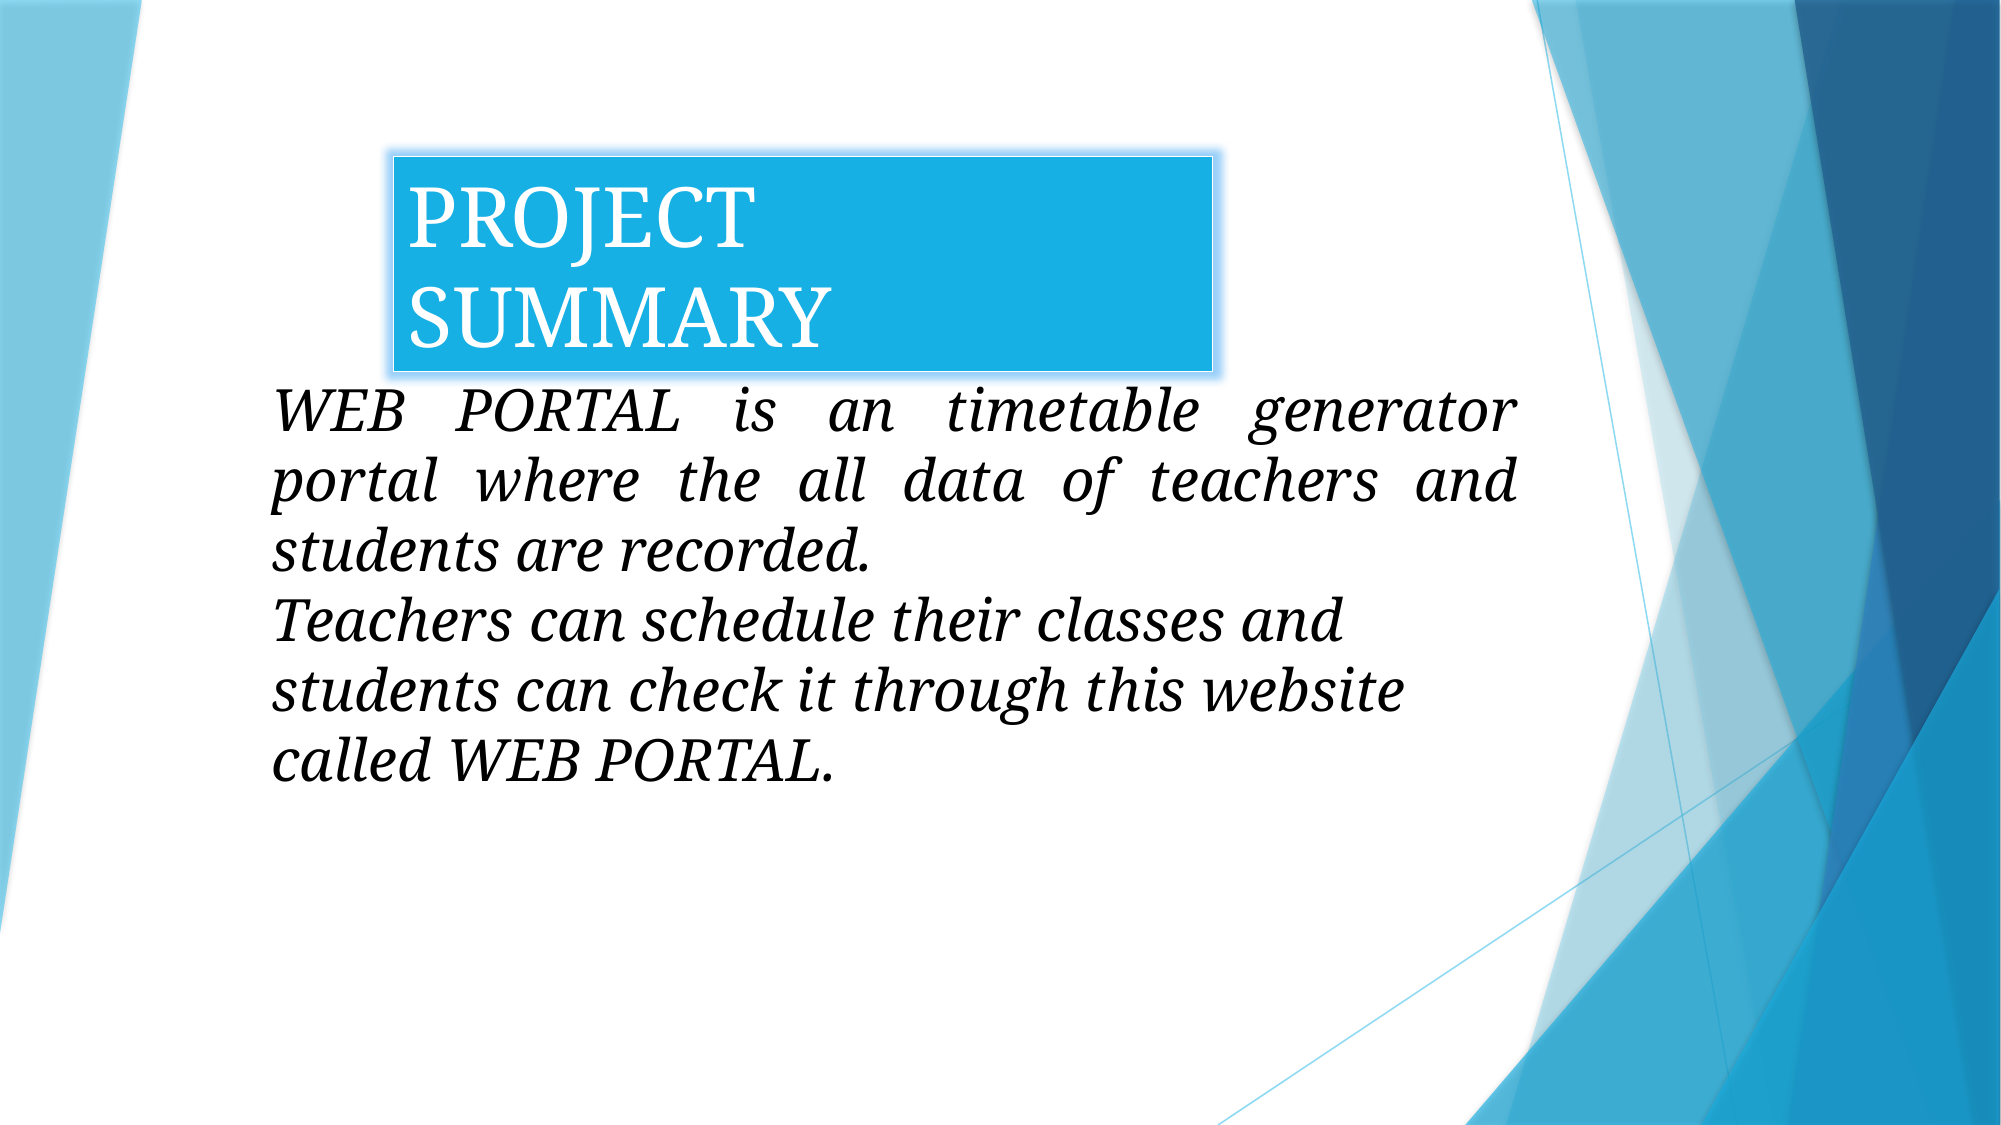

PROJECT SUMMARY
WEB PORTAL is an timetable generator portal where the all data of teachers and students are recorded.
Teachers can schedule their classes and students can check it through this website called WEB PORTAL.